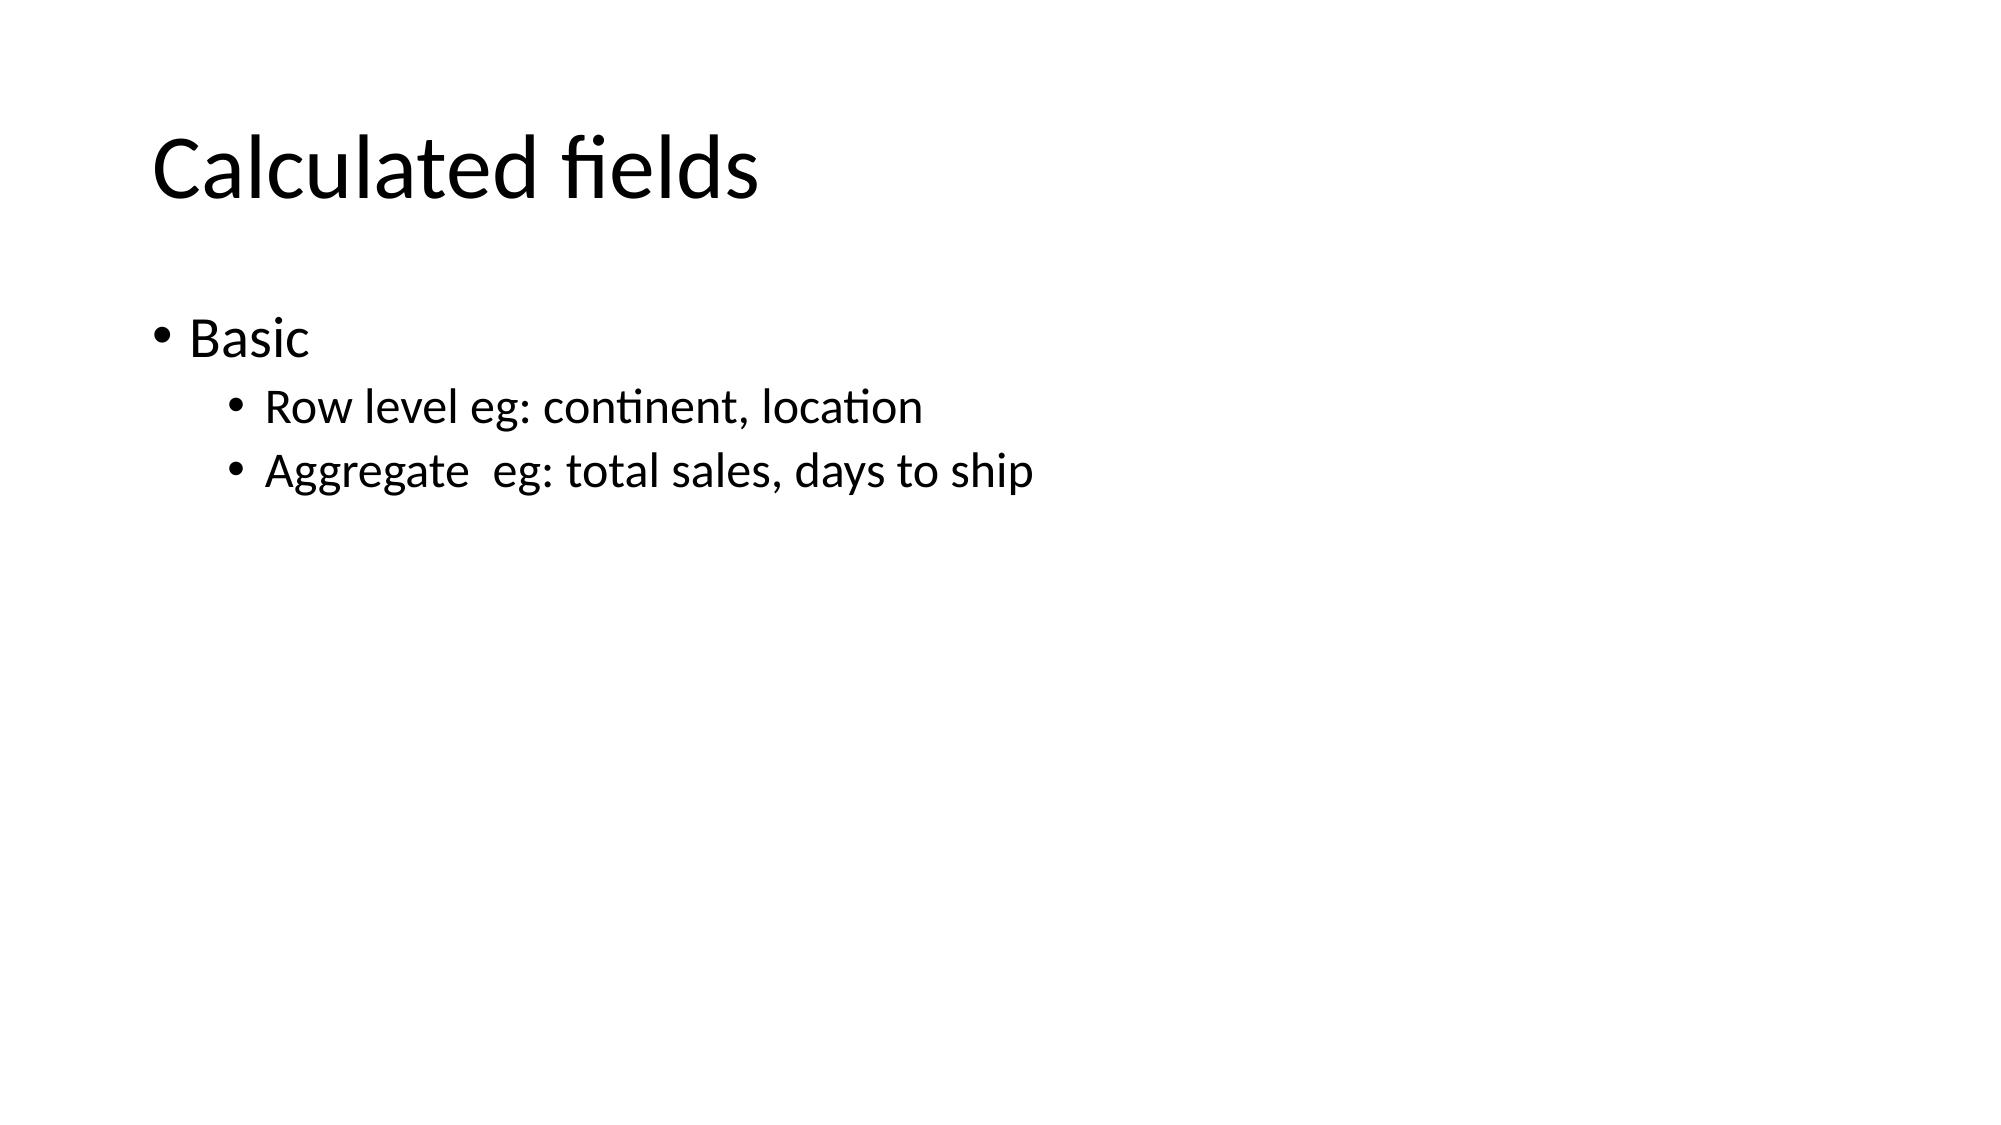

# Calculated fields
Basic
Row level eg: continent, location
Aggregate  eg: total sales, days to ship